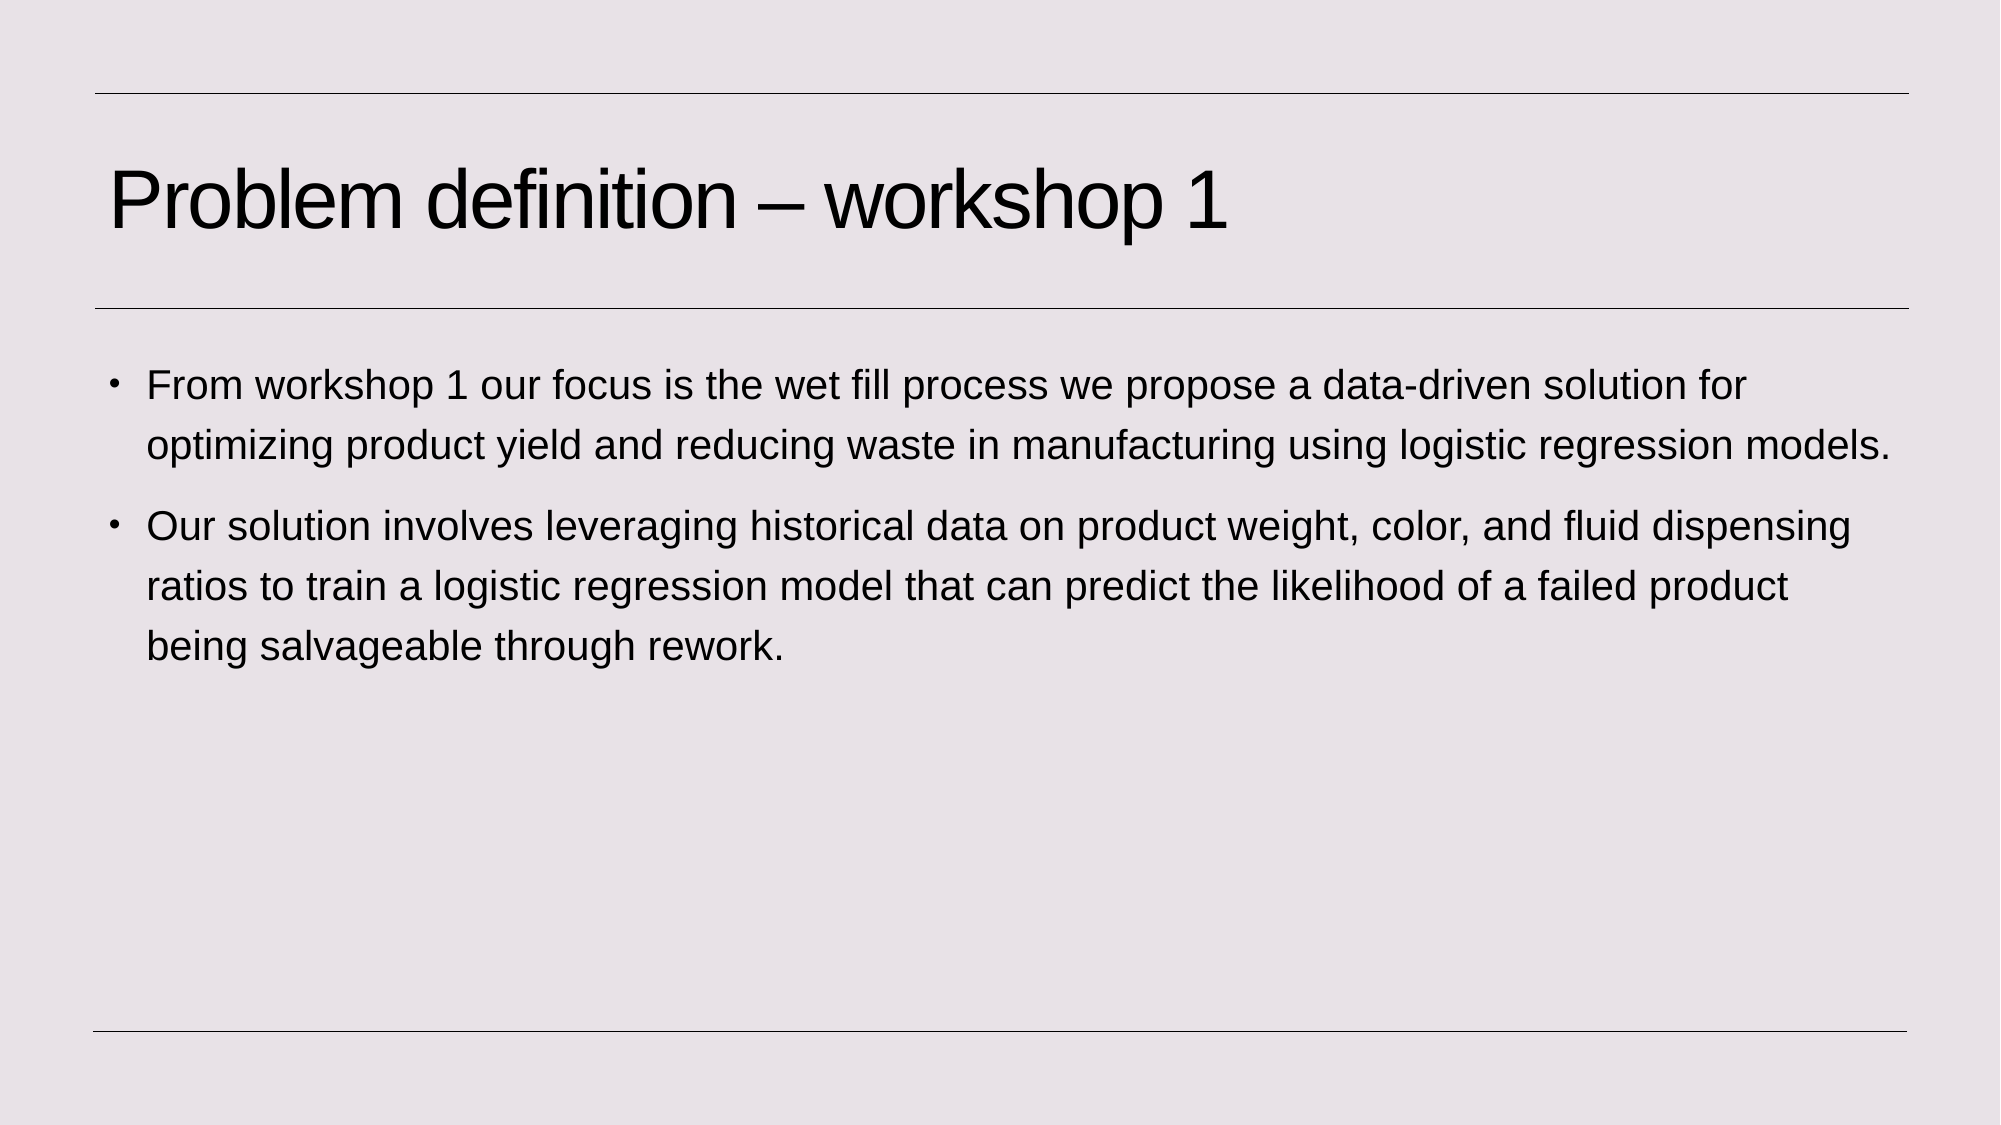

# Problem definition – workshop 1
From workshop 1 our focus is the wet fill process we propose a data-driven solution for optimizing product yield and reducing waste in manufacturing using logistic regression models.
Our solution involves leveraging historical data on product weight, color, and fluid dispensing ratios to train a logistic regression model that can predict the likelihood of a failed product being salvageable through rework.